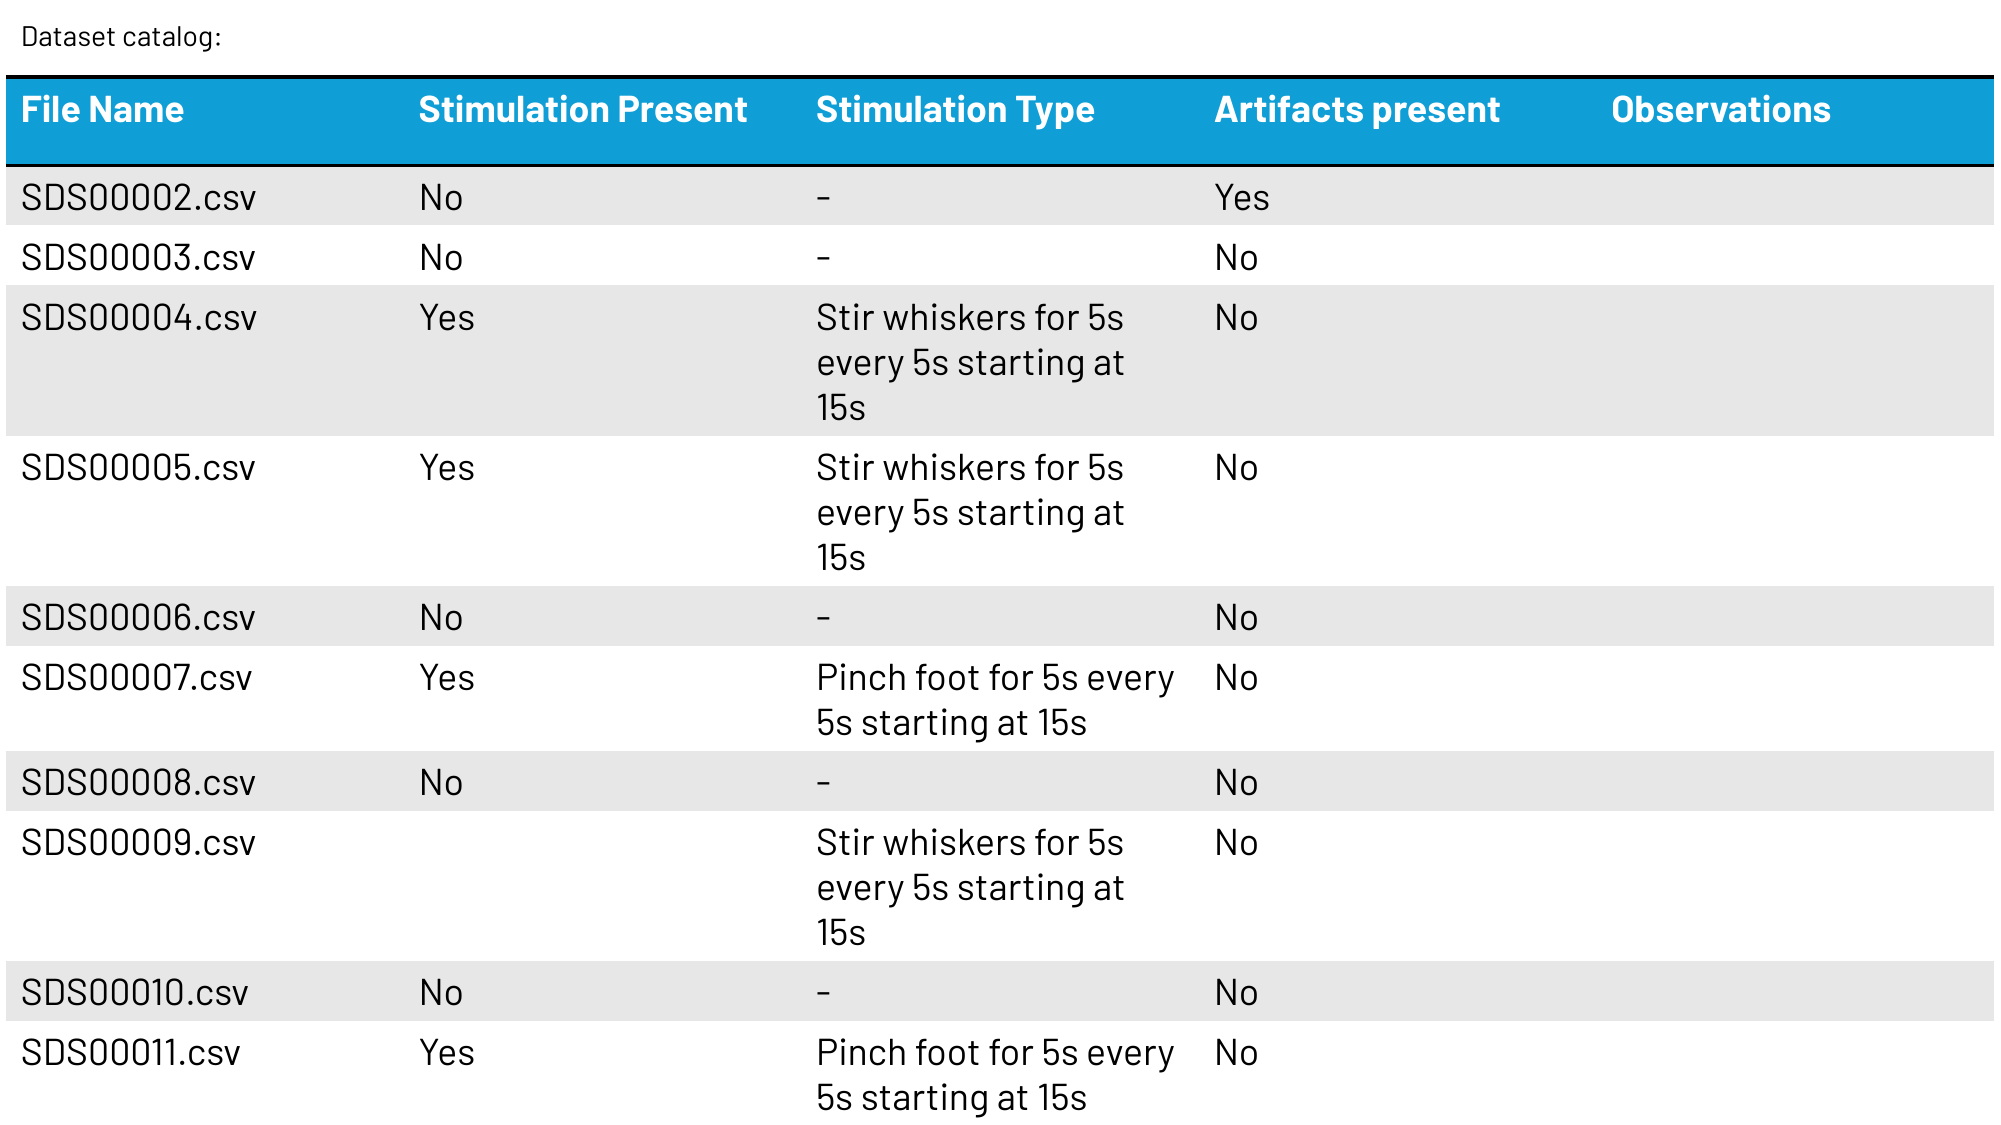

# Dataset catalog:
| File Name | Stimulation Present | Stimulation Type | Artifacts present | Observations |
| --- | --- | --- | --- | --- |
| SDS00002.csv | No | - | Yes |  |
| SDS00003.csv | No | - | No |  |
| SDS00004.csv | Yes | Stir whiskers for 5s every 5s starting at 15s | No |  |
| SDS00005.csv | Yes | Stir whiskers for 5s every 5s starting at 15s | No |  |
| SDS00006.csv | No | - | No |  |
| SDS00007.csv | Yes | Pinch foot for 5s every 5s starting at 15s | No |  |
| SDS00008.csv | No | - | No |  |
| SDS00009.csv |  | Stir whiskers for 5s every 5s starting at 15s | No |  |
| SDS00010.csv | No | - | No |  |
| SDS00011.csv | Yes | Pinch foot for 5s every 5s starting at 15s | No |  |
| SDS00012.csv | No | - | No |  |
| SDS00013.csv | No | No rat, just electrodes | - |  |